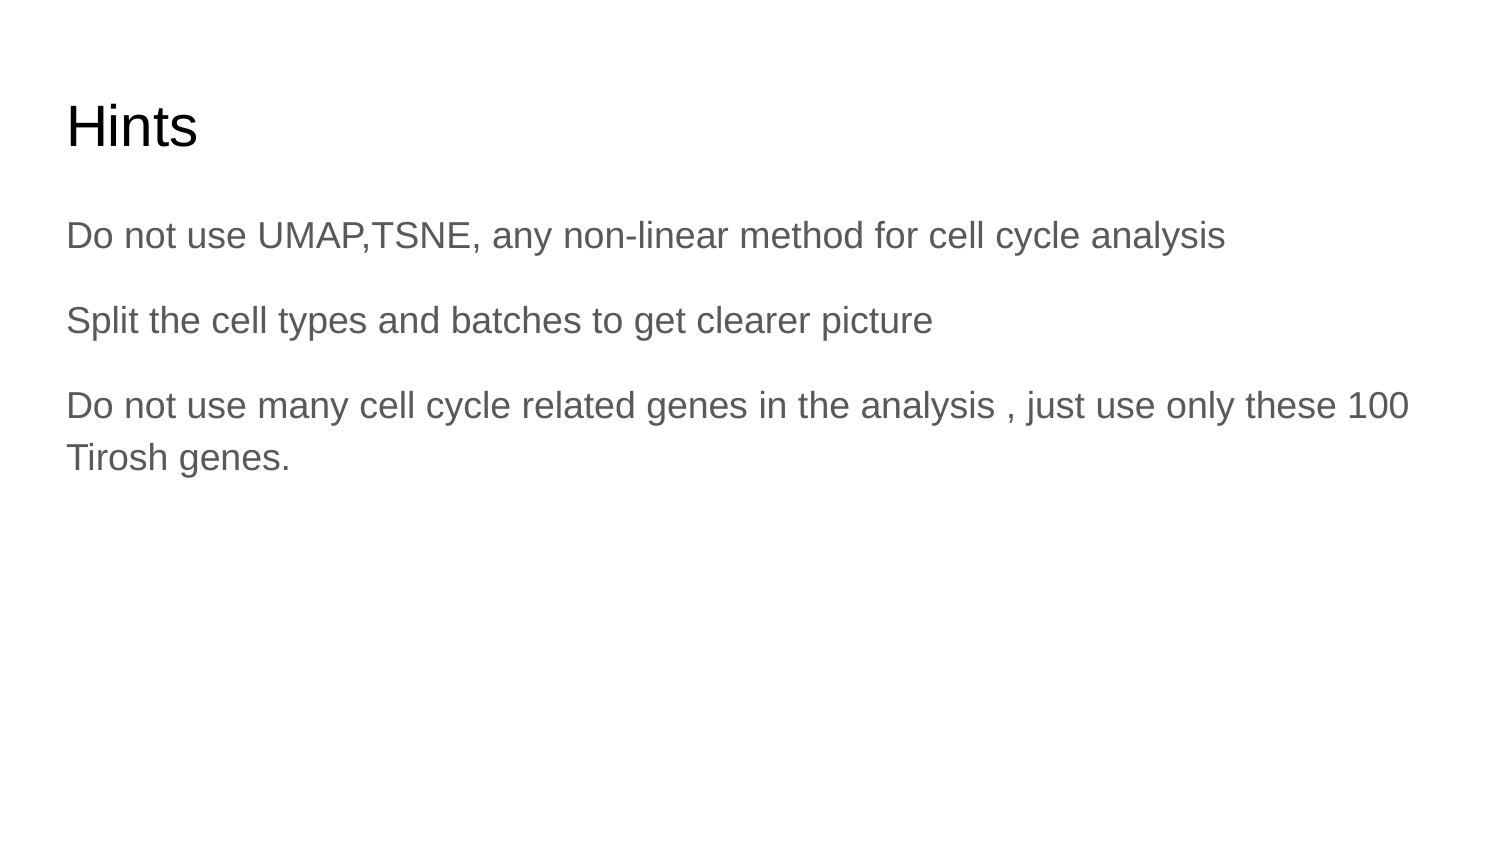

# Hints
Do not use UMAP,TSNE, any non-linear method for cell cycle analysis
Split the cell types and batches to get clearer picture
Do not use many cell cycle related genes in the analysis , just use only these 100 Tirosh genes.